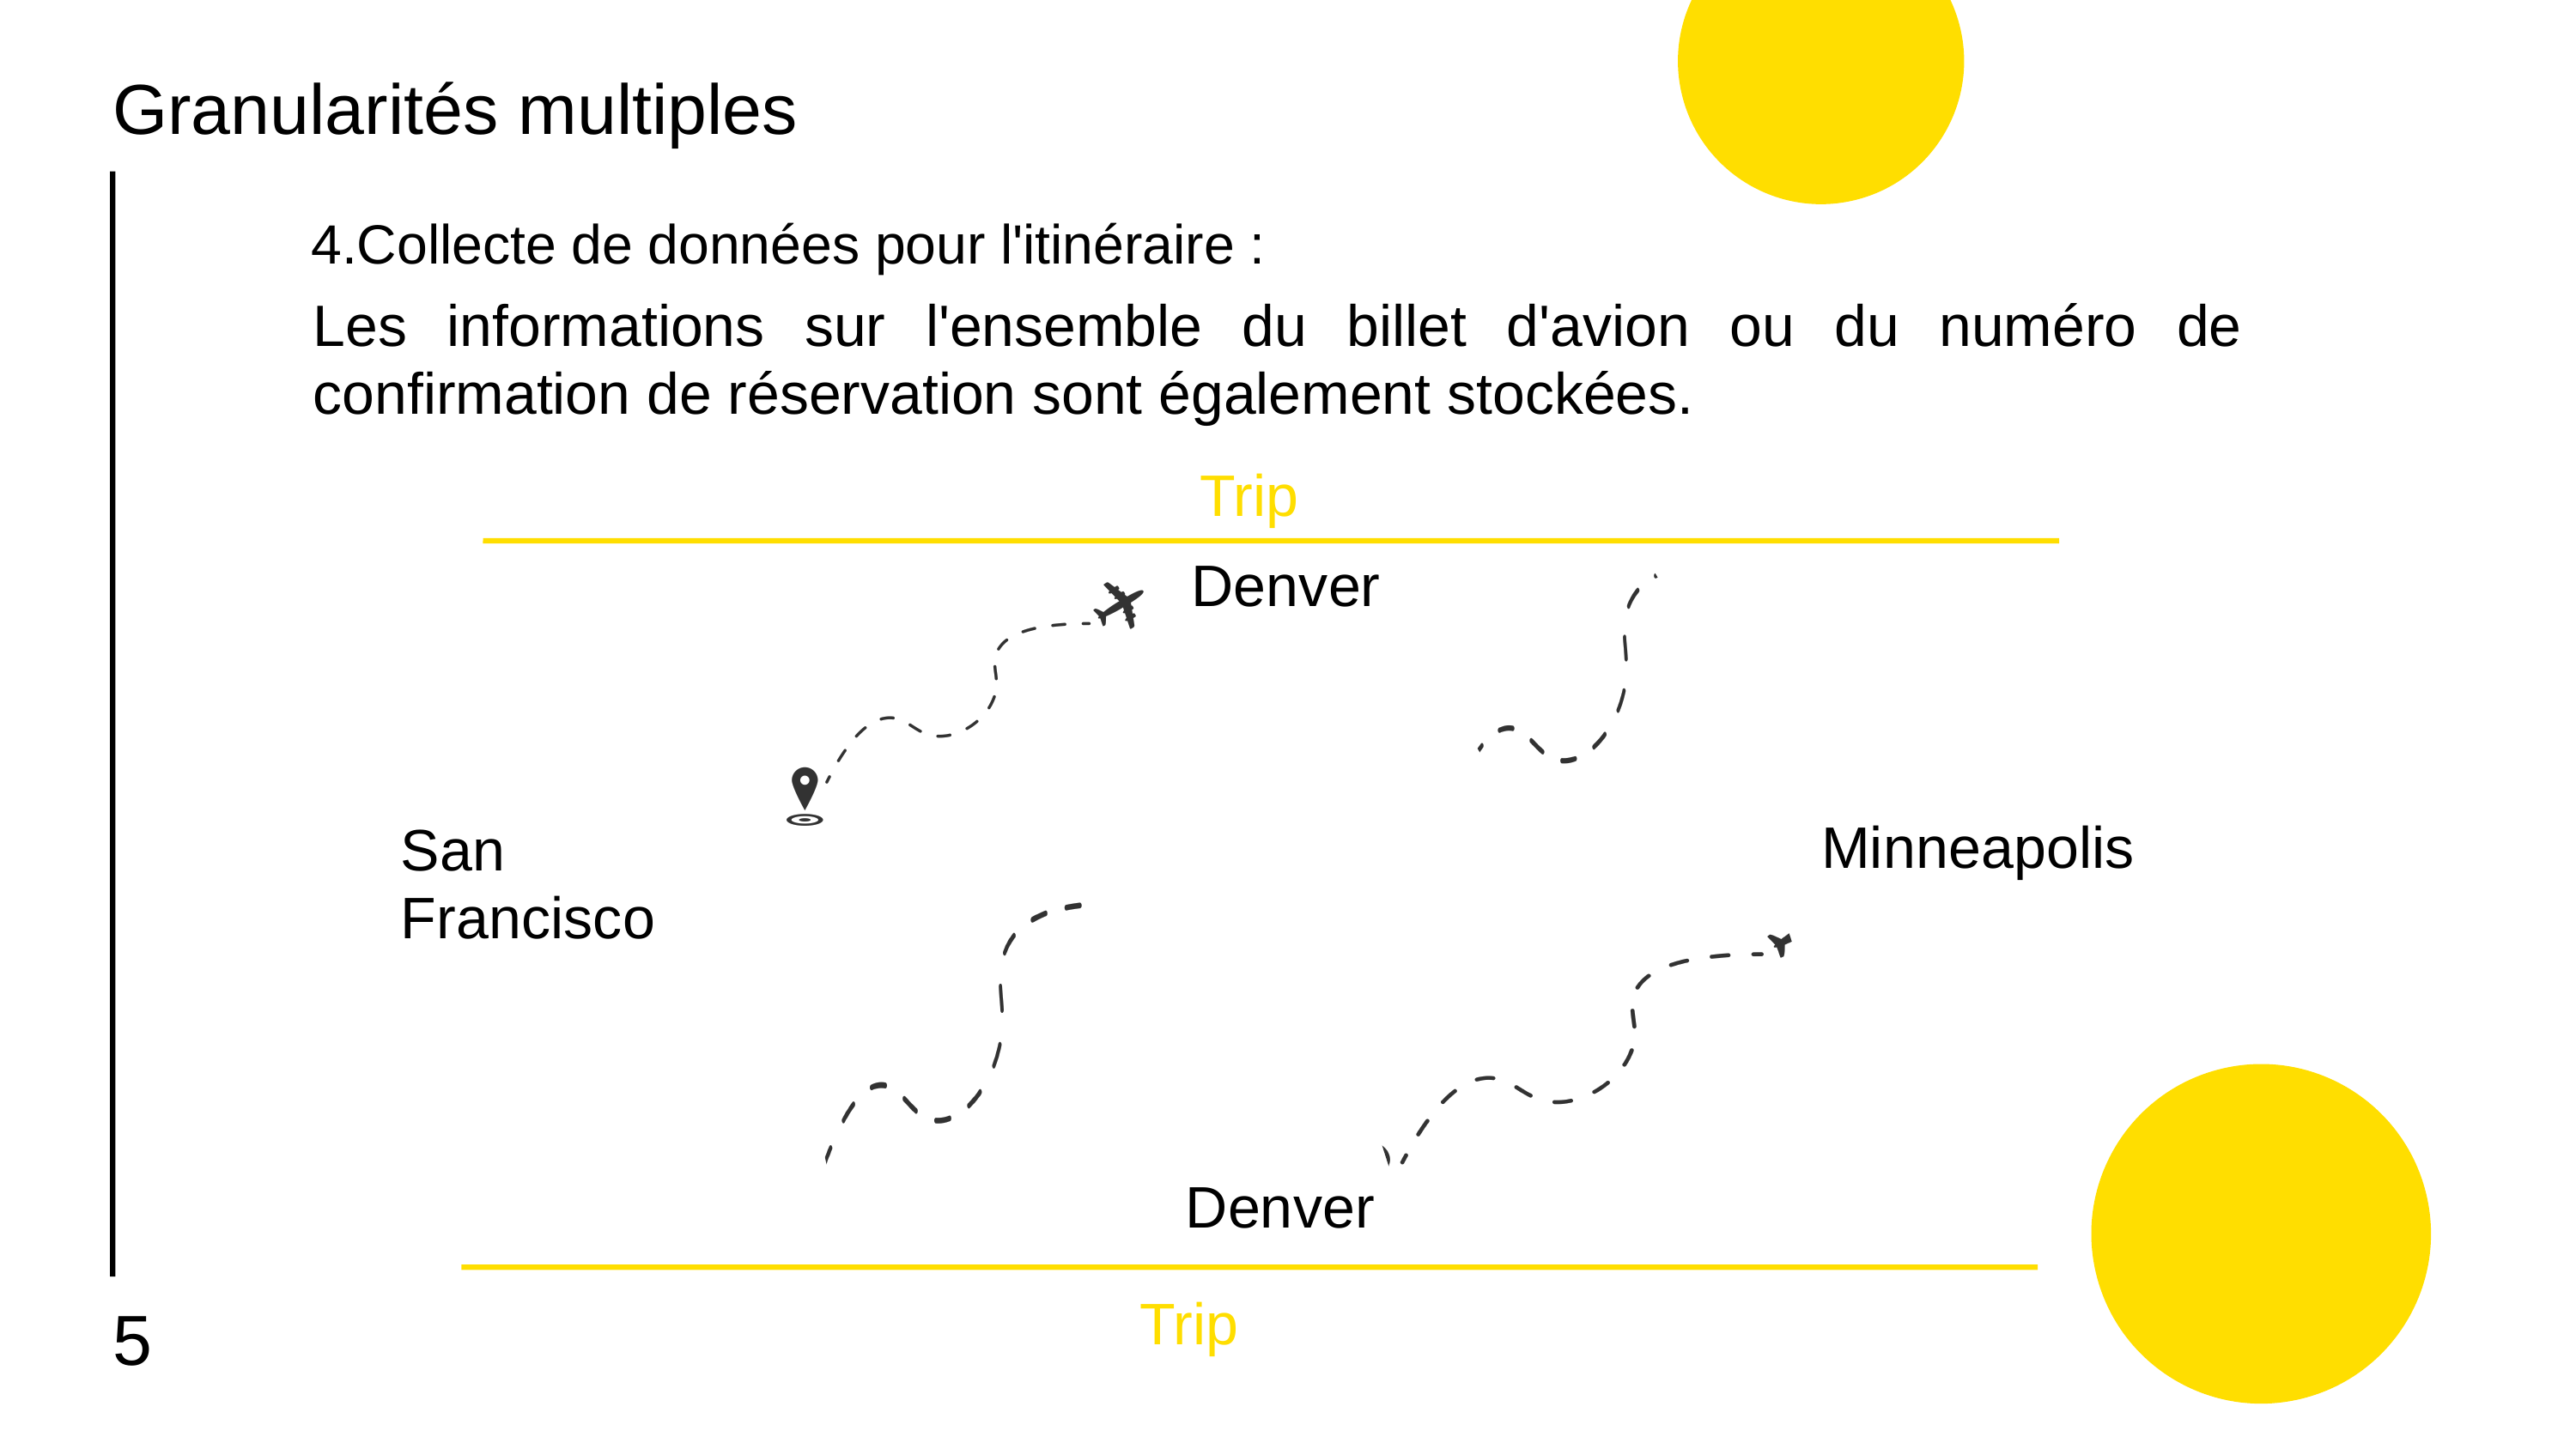

Granularités multiples

4.Collecte de données pour l'itinéraire :
Les informations sur l'ensemble du billet d'avion ou du numéro de confirmation de réservation sont également stockées.
Trip

Denver

Minneapolis
San Francisco

Denver

5
Trip